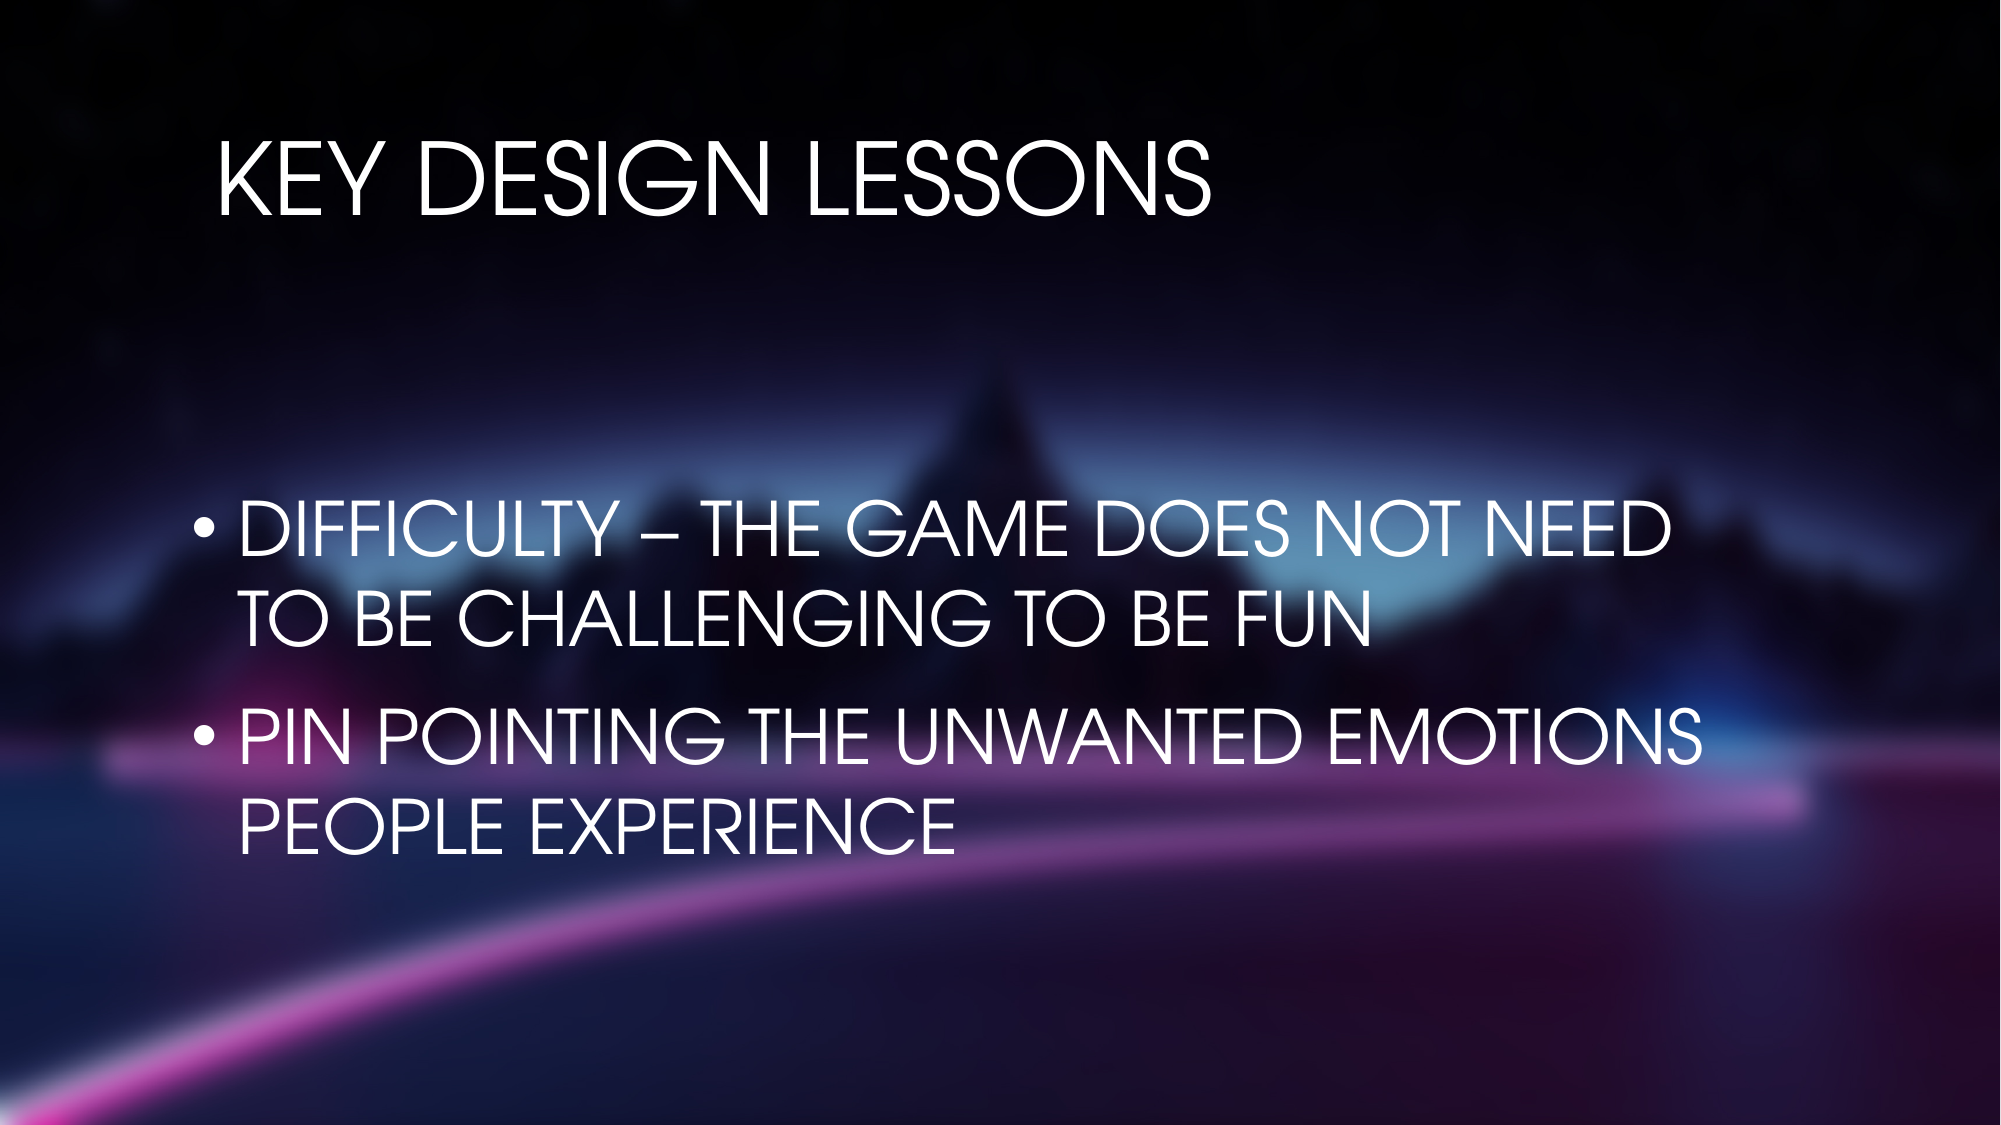

Key Design lessons
Difficulty – The game does not need to be challenging to be fun
Pin pointing the unwanted emotions people experience